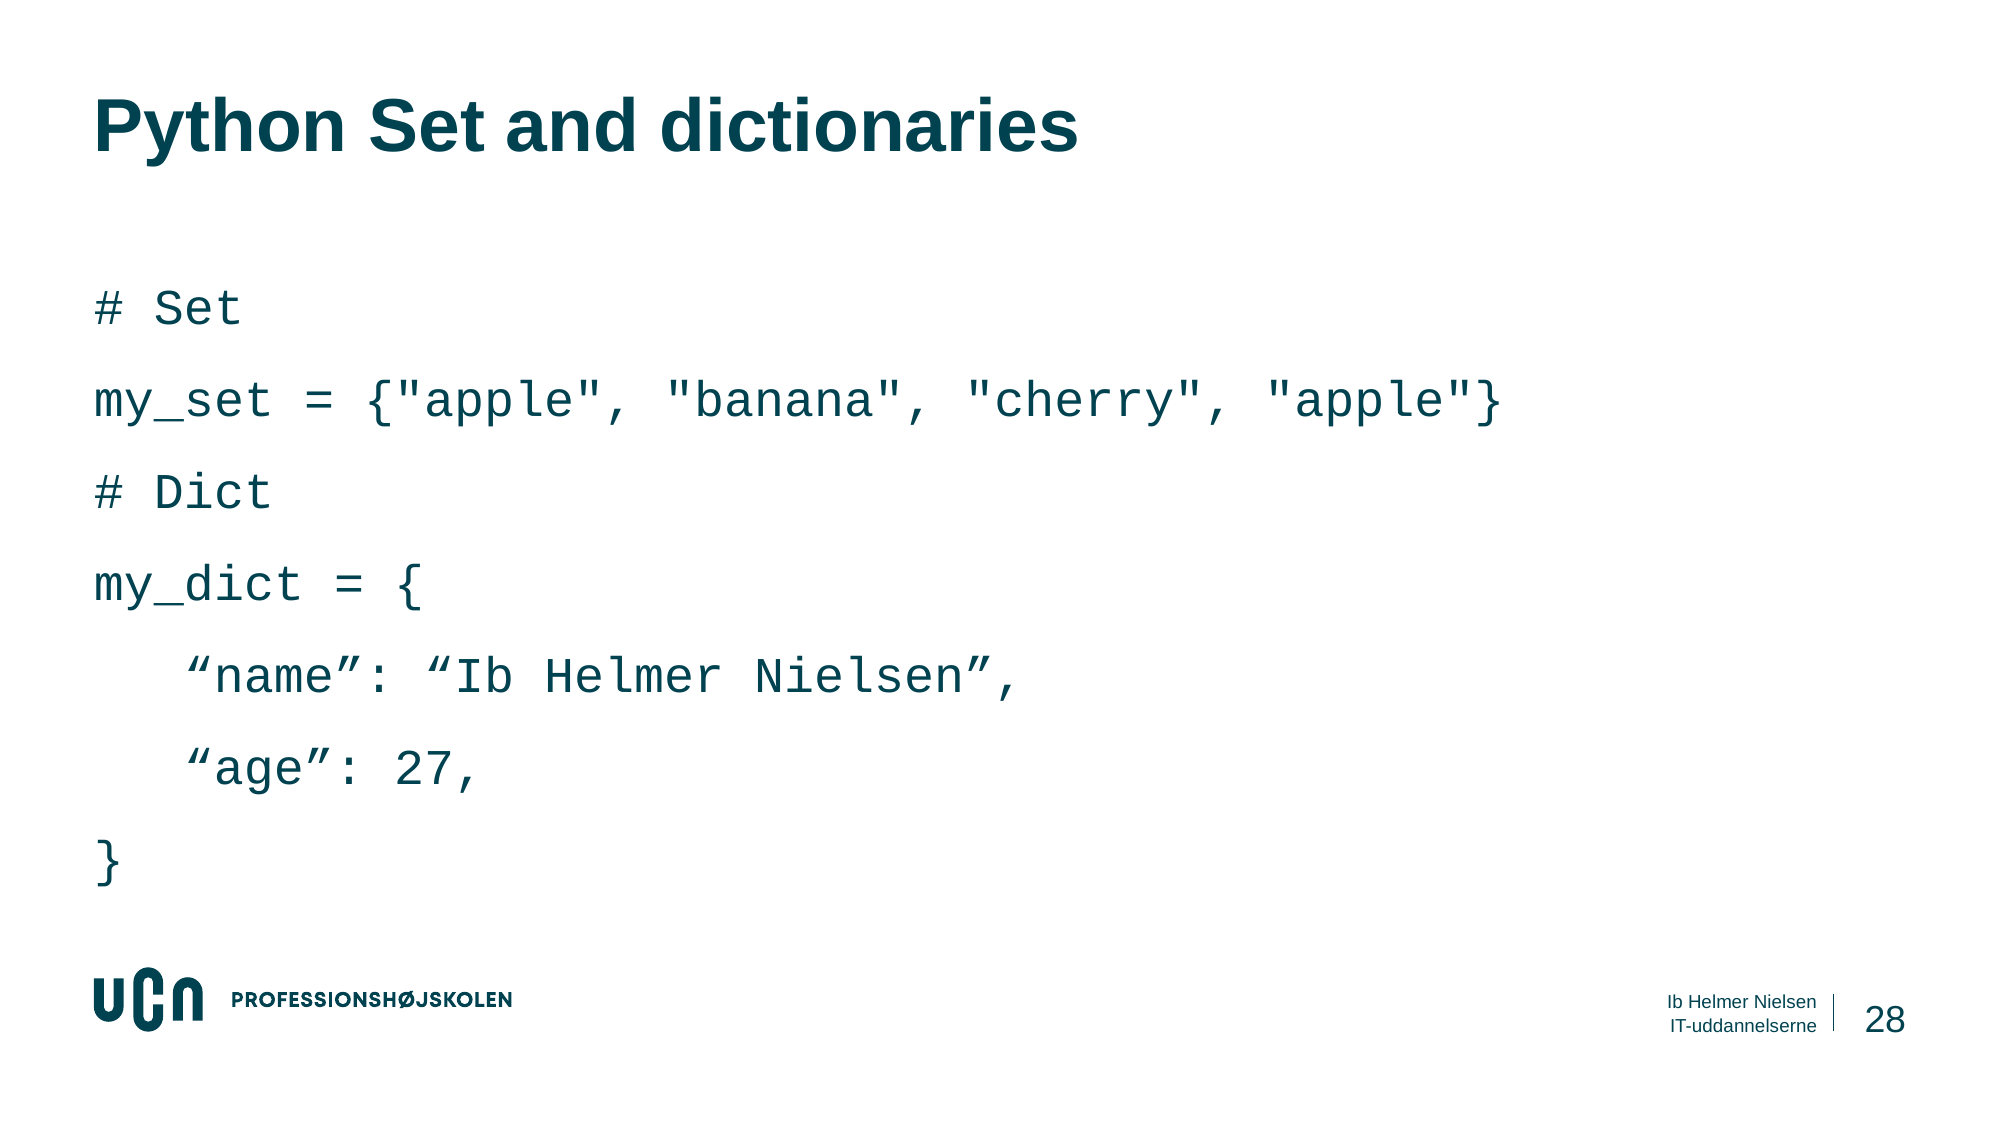

# Python Set and dictionaries
# Set
my_set = {"apple", "banana", "cherry", "apple"}
# Dict
my_dict = {
   “name”: “Ib Helmer Nielsen”,
   “age”: 27,
}
28